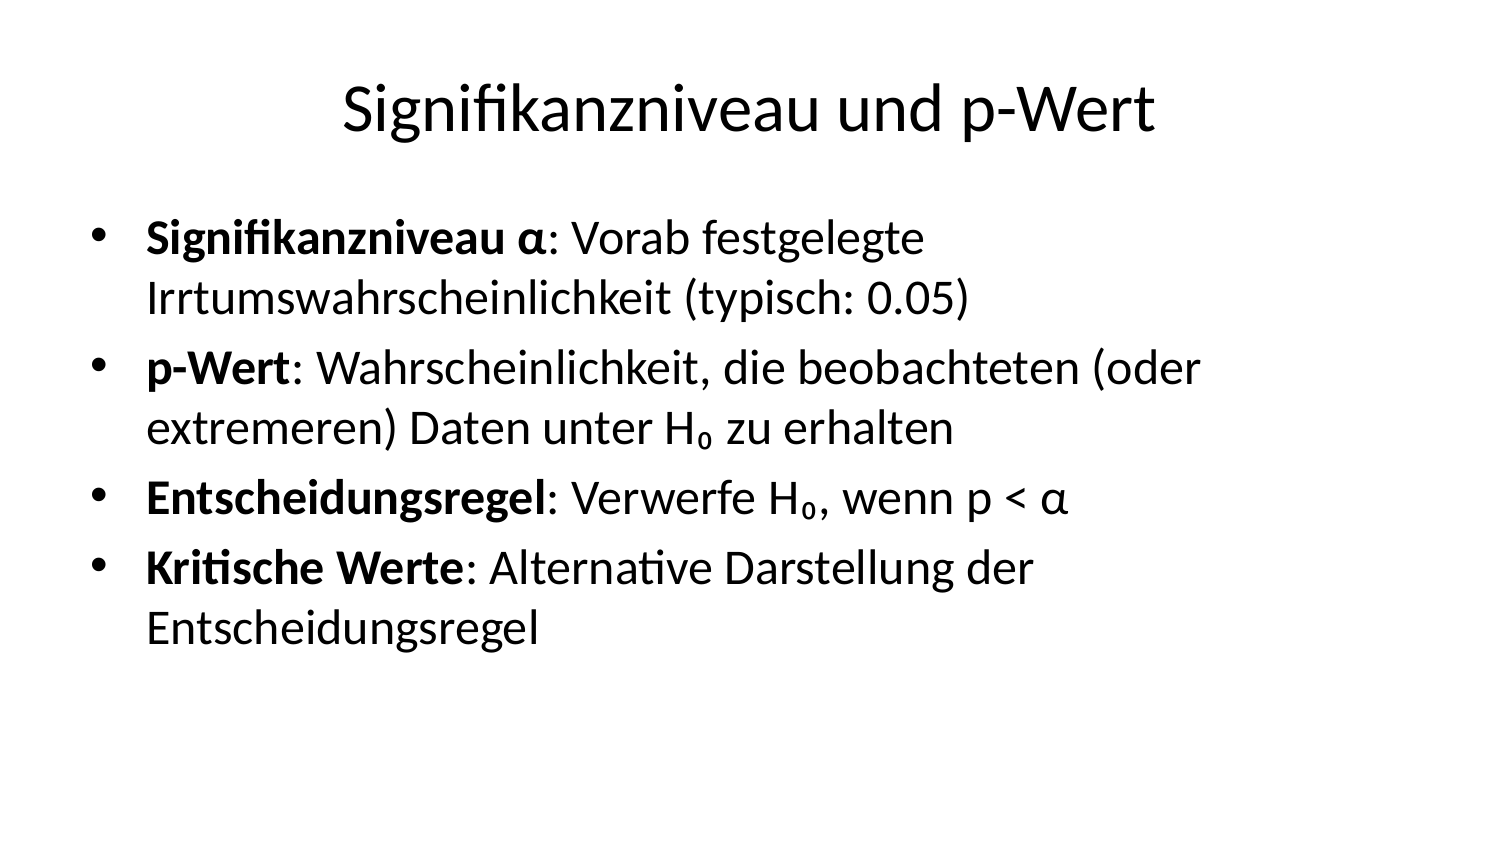

# Signifikanzniveau und p-Wert
Signifikanzniveau α: Vorab festgelegte Irrtumswahrscheinlichkeit (typisch: 0.05)
p-Wert: Wahrscheinlichkeit, die beobachteten (oder extremeren) Daten unter H₀ zu erhalten
Entscheidungsregel: Verwerfe H₀, wenn p < α
Kritische Werte: Alternative Darstellung der Entscheidungsregel